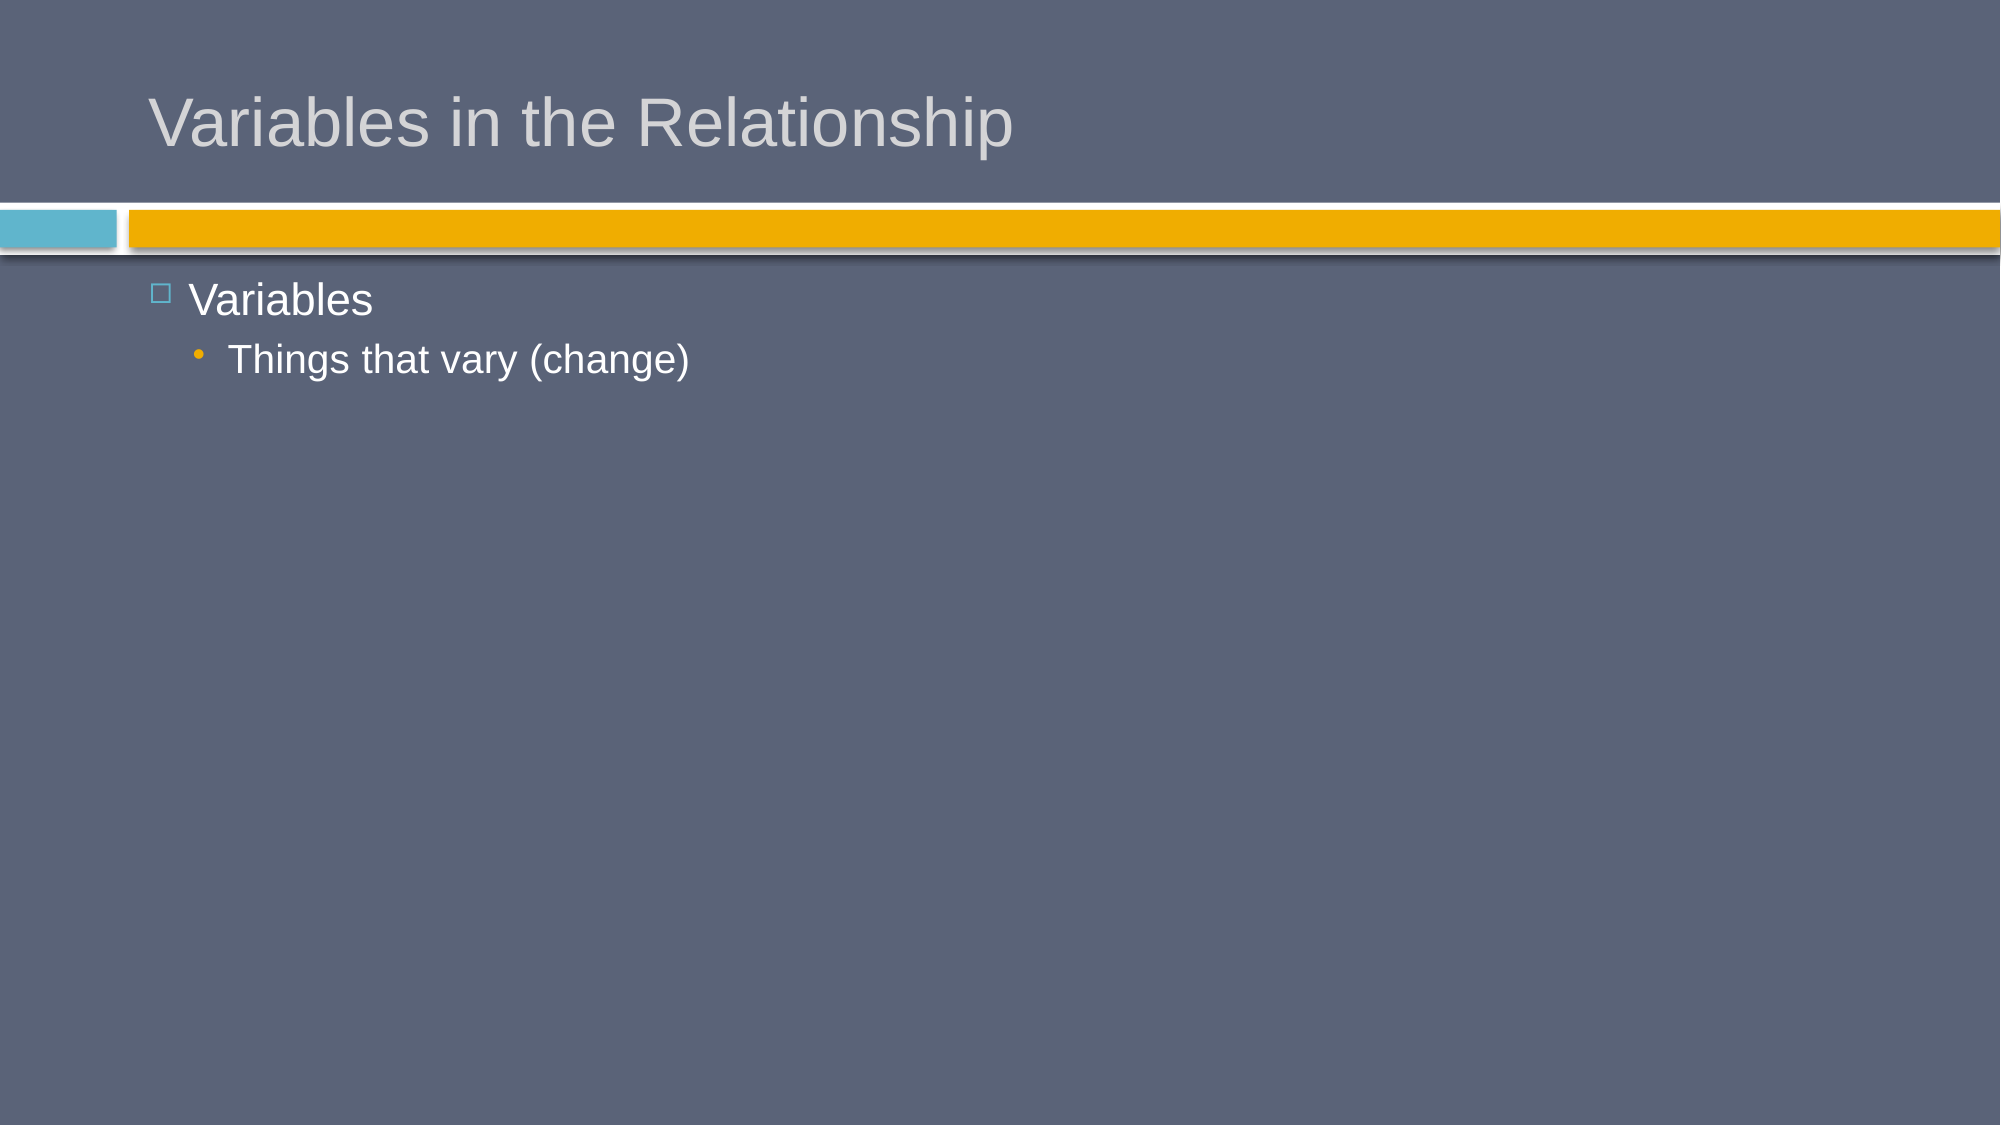

# Variables in the Relationship
Variables
Things that vary (change)